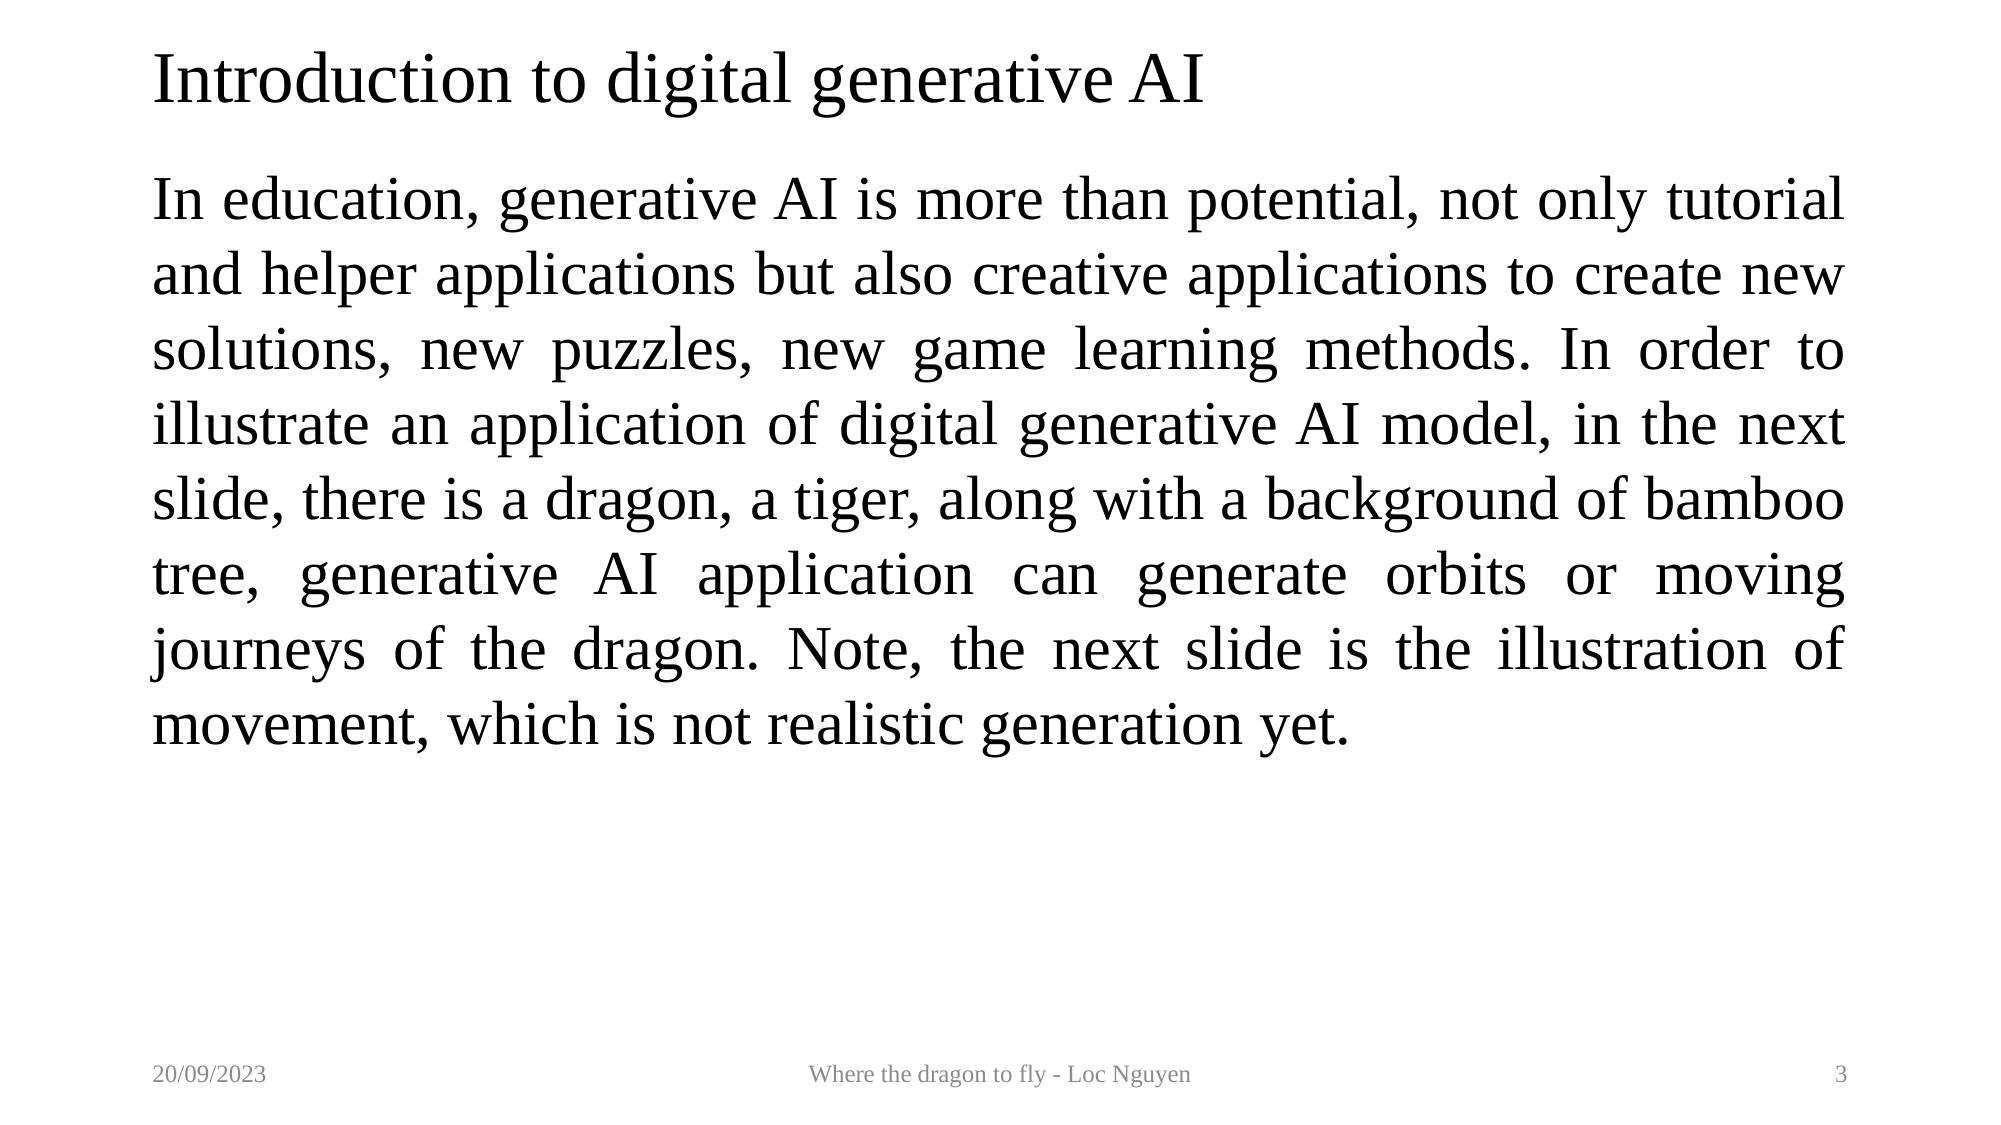

# Introduction to digital generative AI
In education, generative AI is more than potential, not only tutorial and helper applications but also creative applications to create new solutions, new puzzles, new game learning methods. In order to illustrate an application of digital generative AI model, in the next slide, there is a dragon, a tiger, along with a background of bamboo tree, generative AI application can generate orbits or moving journeys of the dragon. Note, the next slide is the illustration of movement, which is not realistic generation yet.
20/09/2023
Where the dragon to fly - Loc Nguyen
3